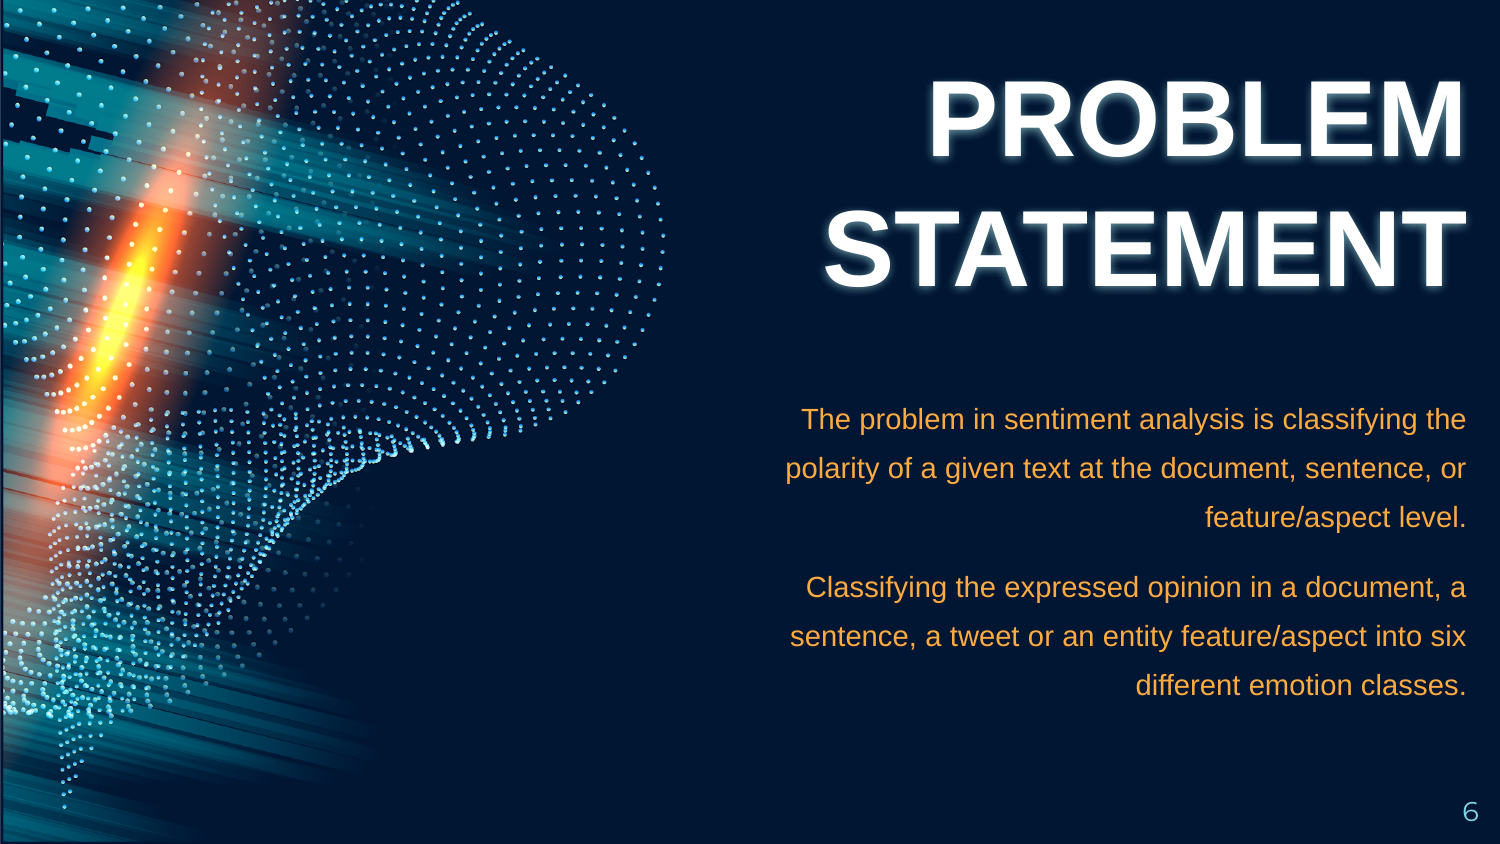

# PROBLEM
STATEMENT
The problem in sentiment analysis is classifying the polarity of a given text at the document, sentence, or feature/aspect level.
Classifying the expressed opinion in a document, a sentence, a tweet or an entity feature/aspect into six different emotion classes.

6